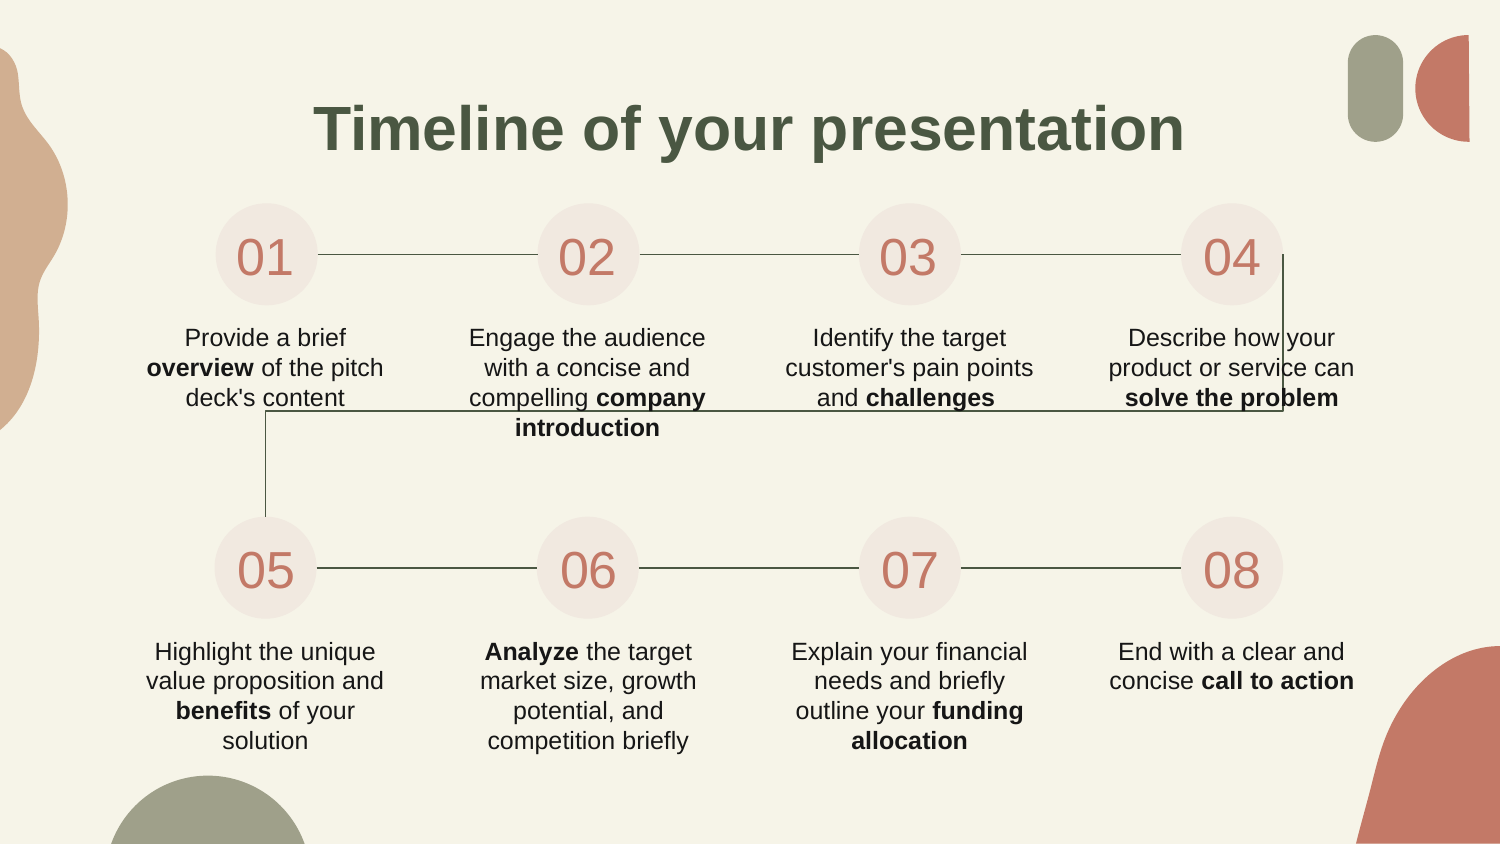

# Timeline of your presentation

01
02
03
04
Provide a brief overview of the pitch deck's content
Engage the audience with a concise and compelling company introduction
Identify the target customer's pain points and challenges
Describe how your product or service can solve the problem

05
06
07
08
Highlight the unique value proposition and benefits of your solution
Analyze the target market size, growth potential, and competition briefly
Explain your financial needs and briefly outline your funding allocation
End with a clear and concise call to action